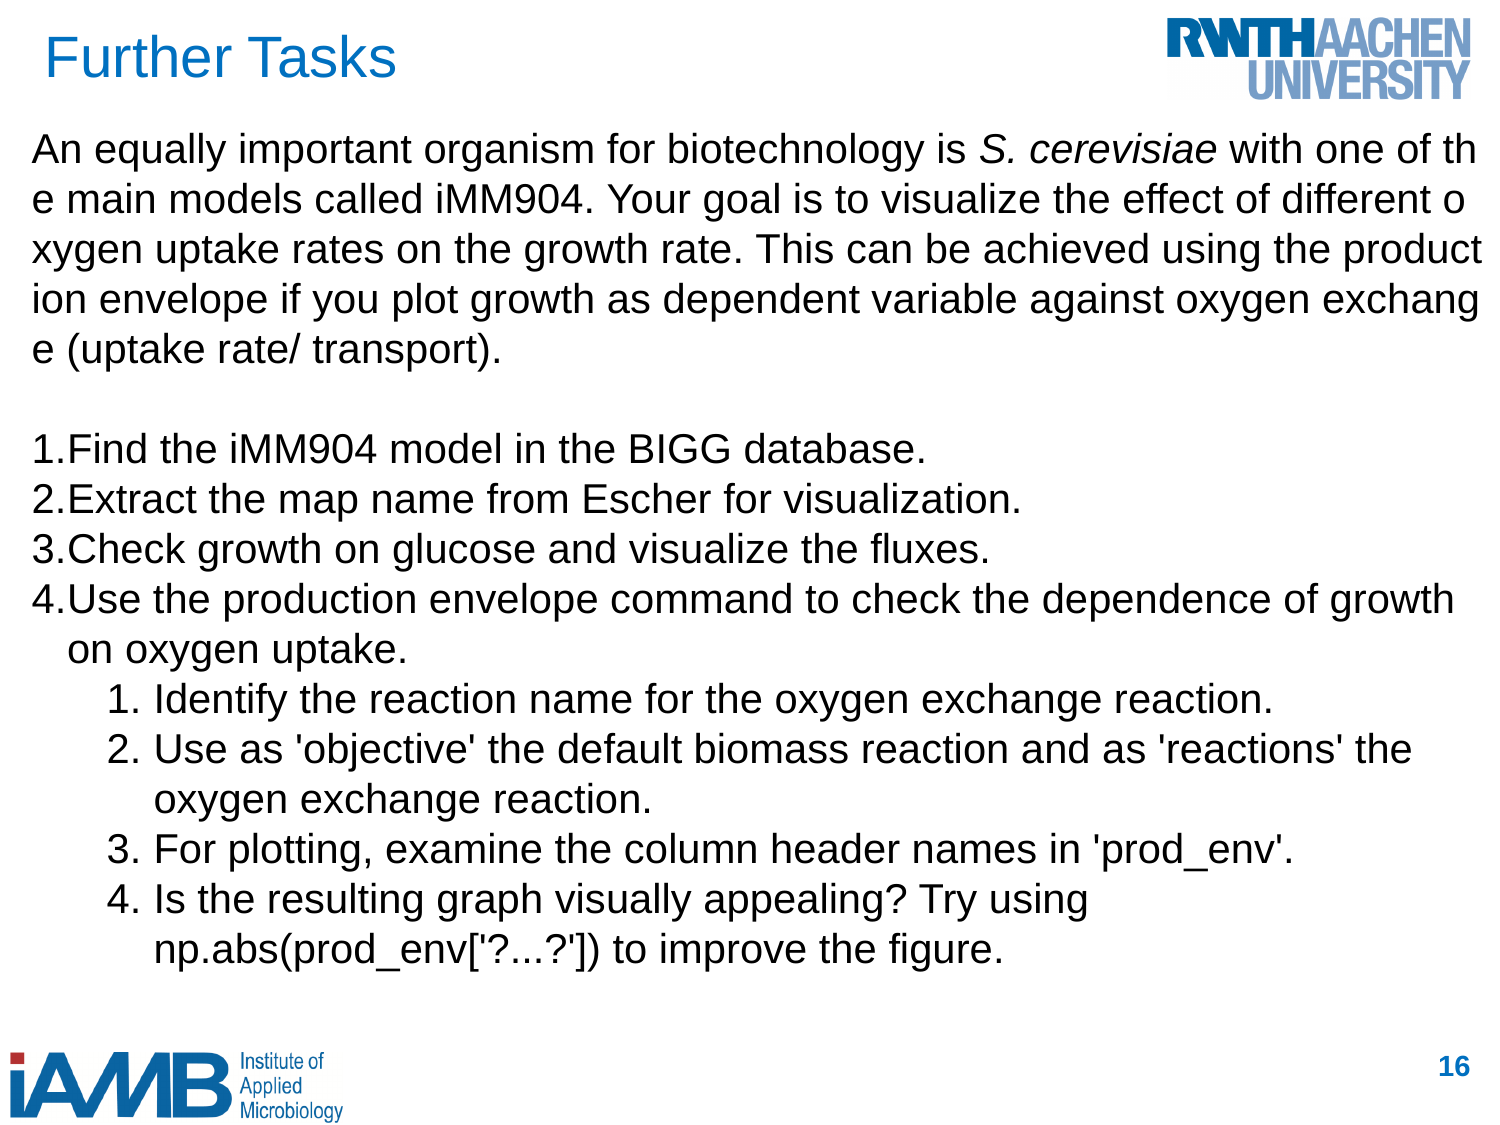

# Further Tasks
An equally important organism for biotechnology is S. cerevisiae with one of the main models called iMM904. Your goal is to visualize the effect of different oxygen uptake rates on the growth rate. This can be achieved using the production envelope if you plot growth as dependent variable against oxygen exchange (uptake rate/ transport).

Find the iMM904 model in the BIGG database.
Extract the map name from Escher for visualization.
Check growth on glucose and visualize the fluxes.
Use the production envelope command to check the dependence of growth on oxygen uptake.
Identify the reaction name for the oxygen exchange reaction.
Use as 'objective' the default biomass reaction and as 'reactions' the oxygen exchange reaction.
For plotting, examine the column header names in 'prod_env'.
Is the resulting graph visually appealing? Try using np.abs(prod_env['?...?']) to improve the figure.
16